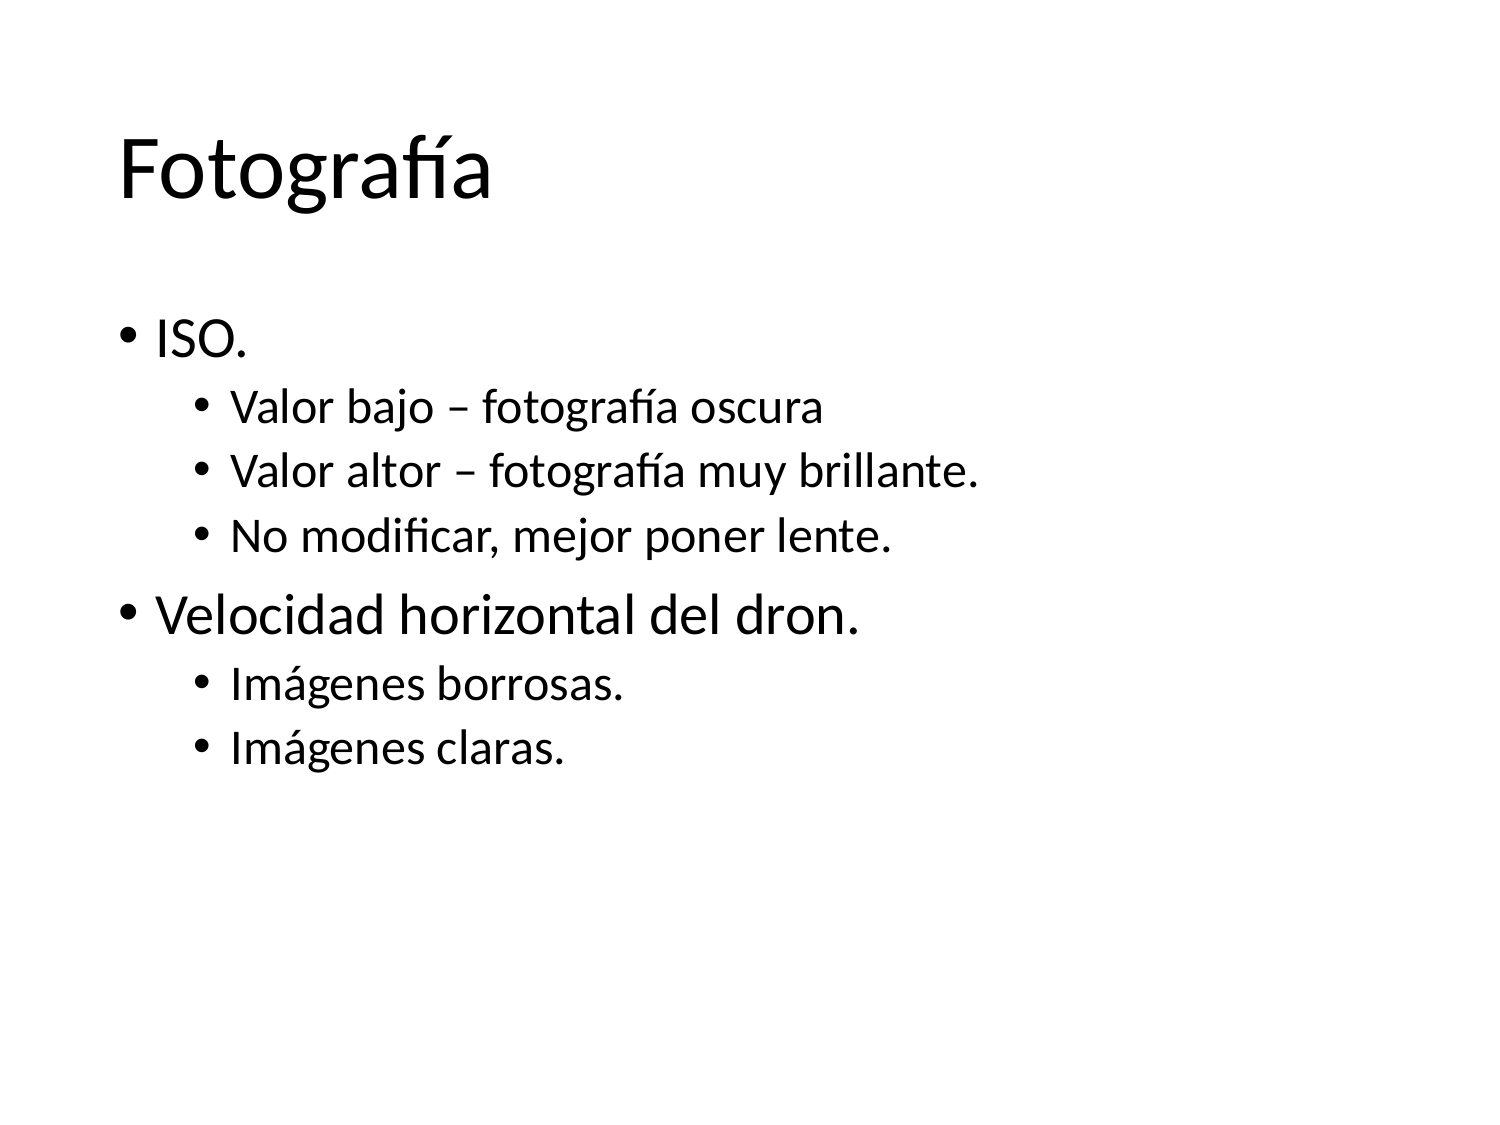

# Fotografía
ISO.
Valor bajo – fotografía oscura
Valor altor – fotografía muy brillante.
No modificar, mejor poner lente.
Velocidad horizontal del dron.
Imágenes borrosas.
Imágenes claras.